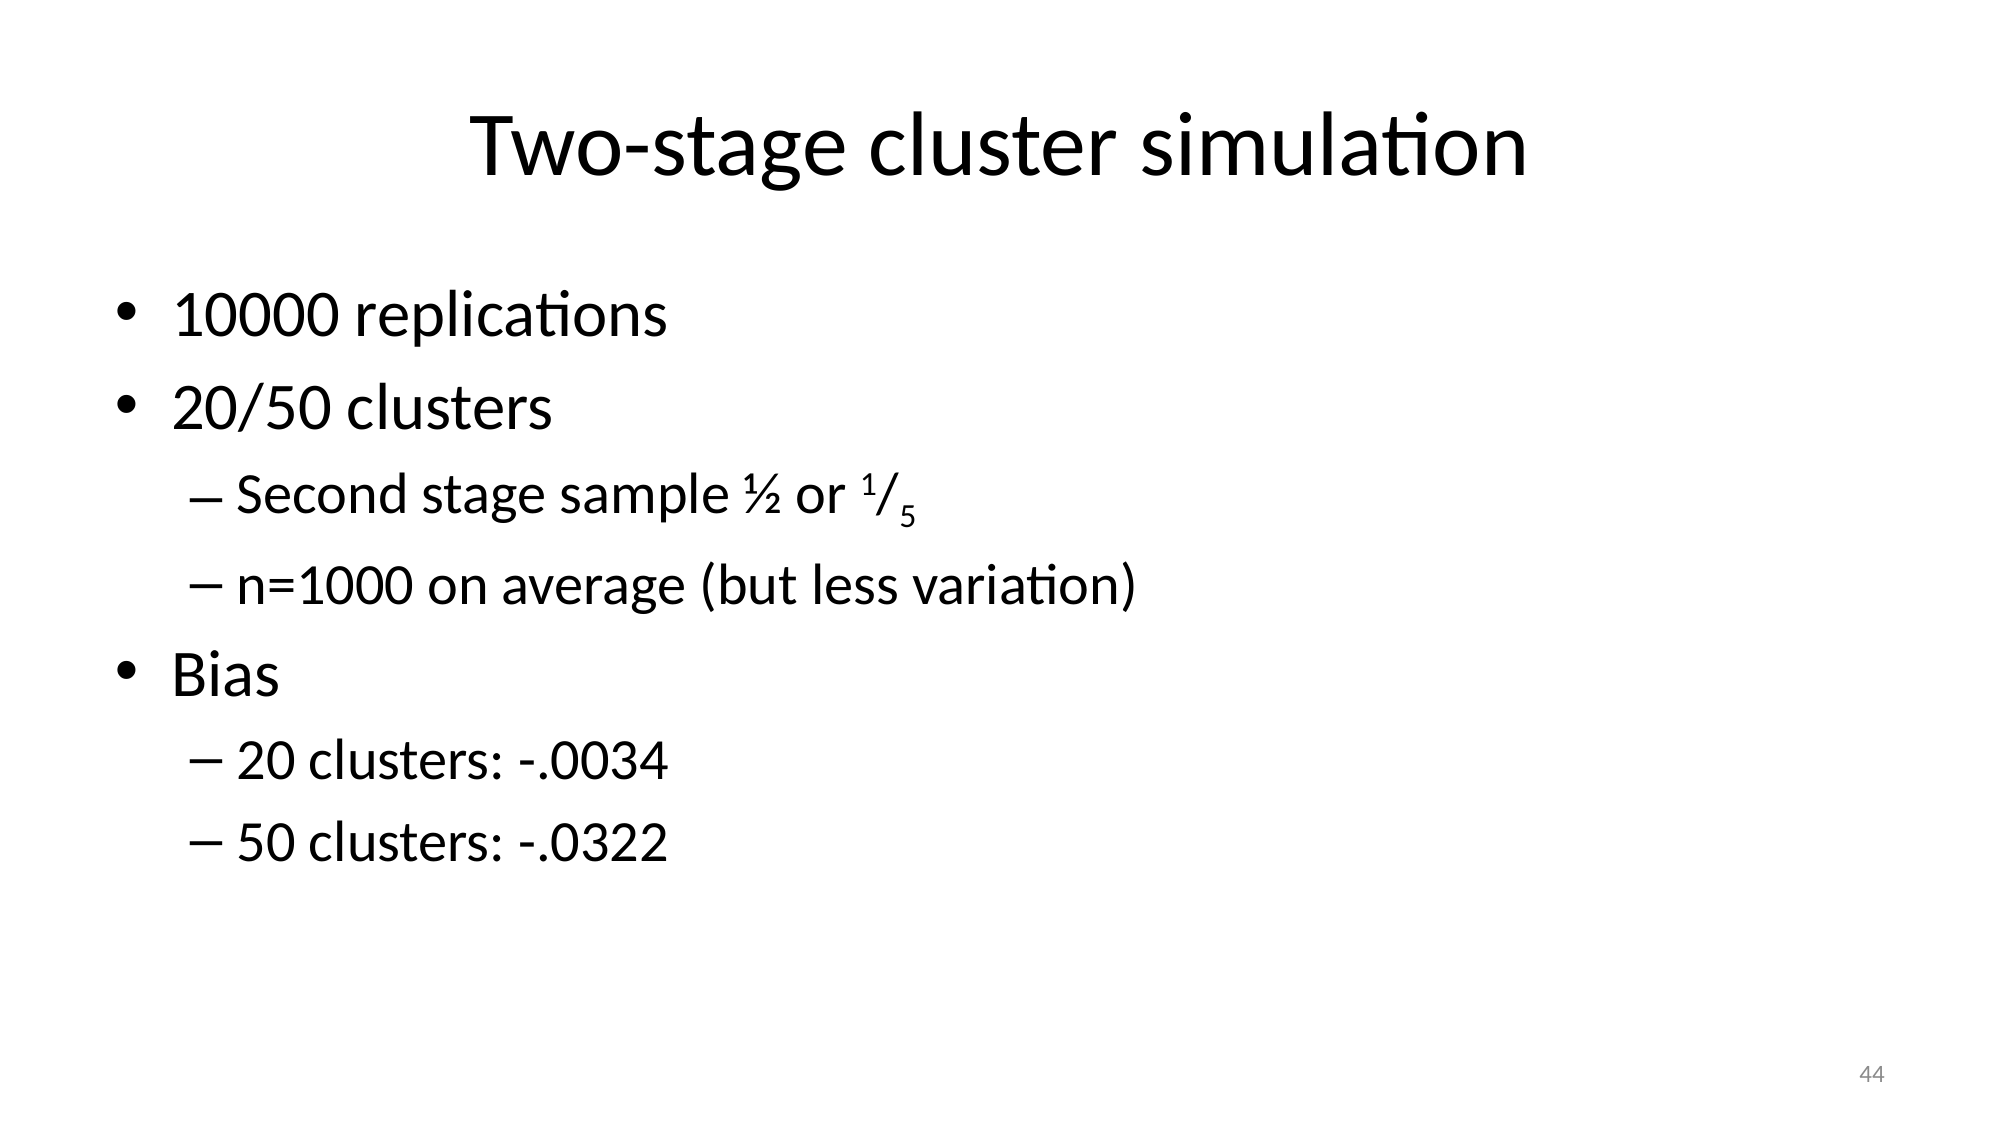

# Two-stage cluster simulation
10000 replications
20/50 clusters
Second stage sample ½ or 1/5
n=1000 on average (but less variation)
Bias
20 clusters: -.0034
50 clusters: -.0322
44